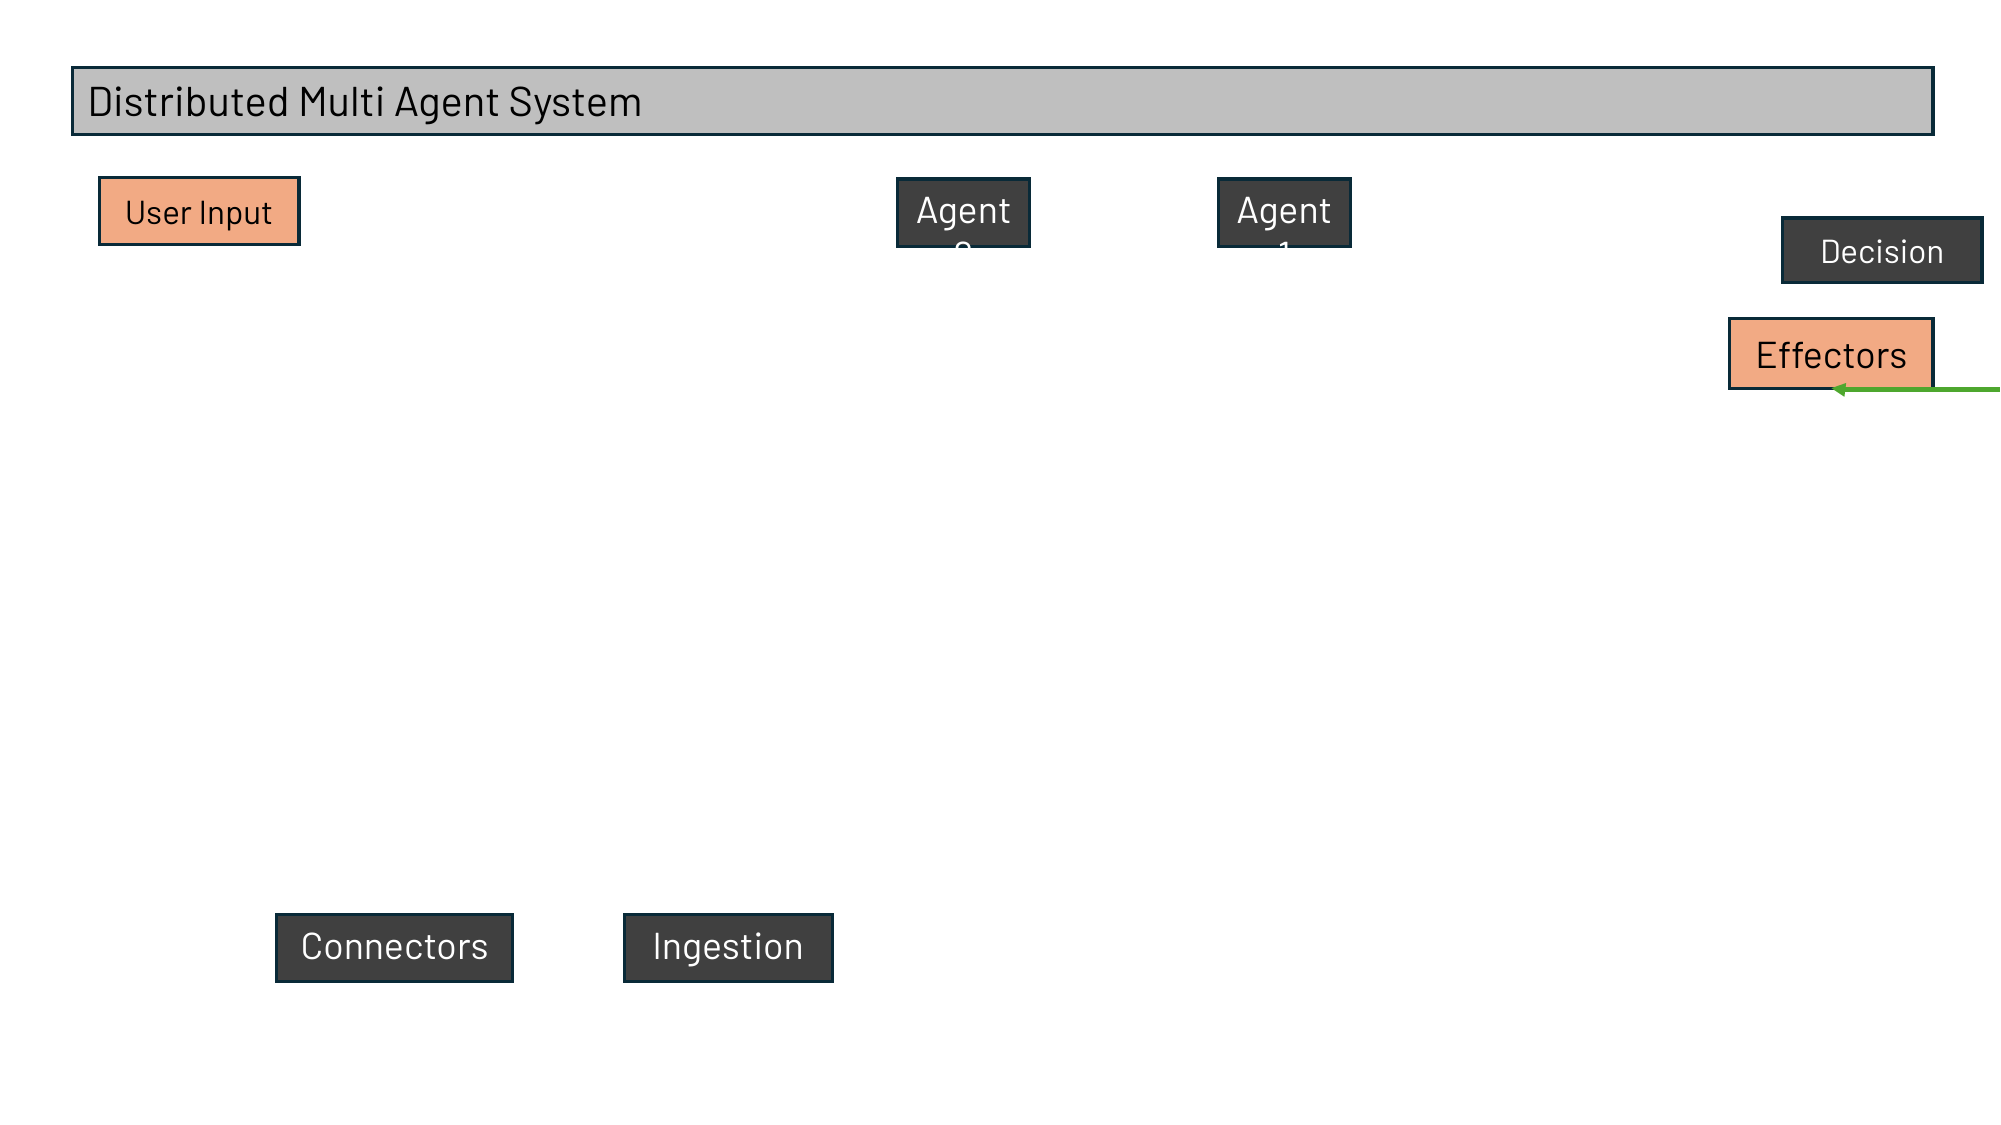

Distributed Multi Agent System
User Input
Agent 2
Agent 1
Decision
Effectors
Ingestion
Connectors